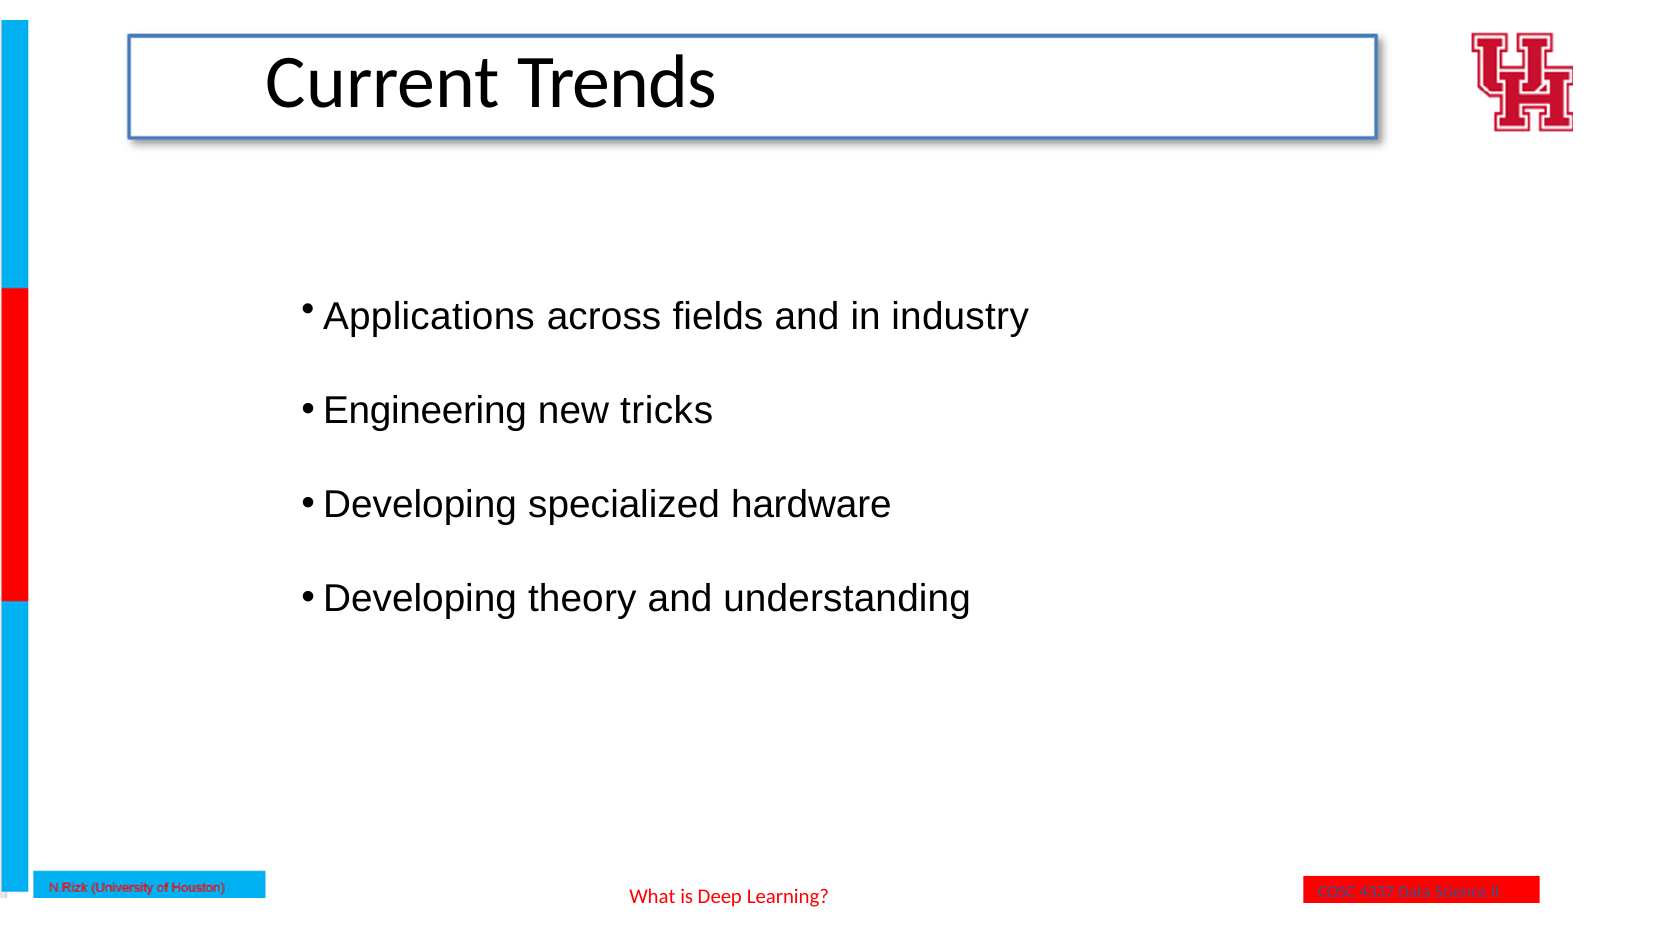

# Current Trends
Applications across fields and in industry

Engineering new tricks

Developing specialized hardware

Developing theory and understanding
43